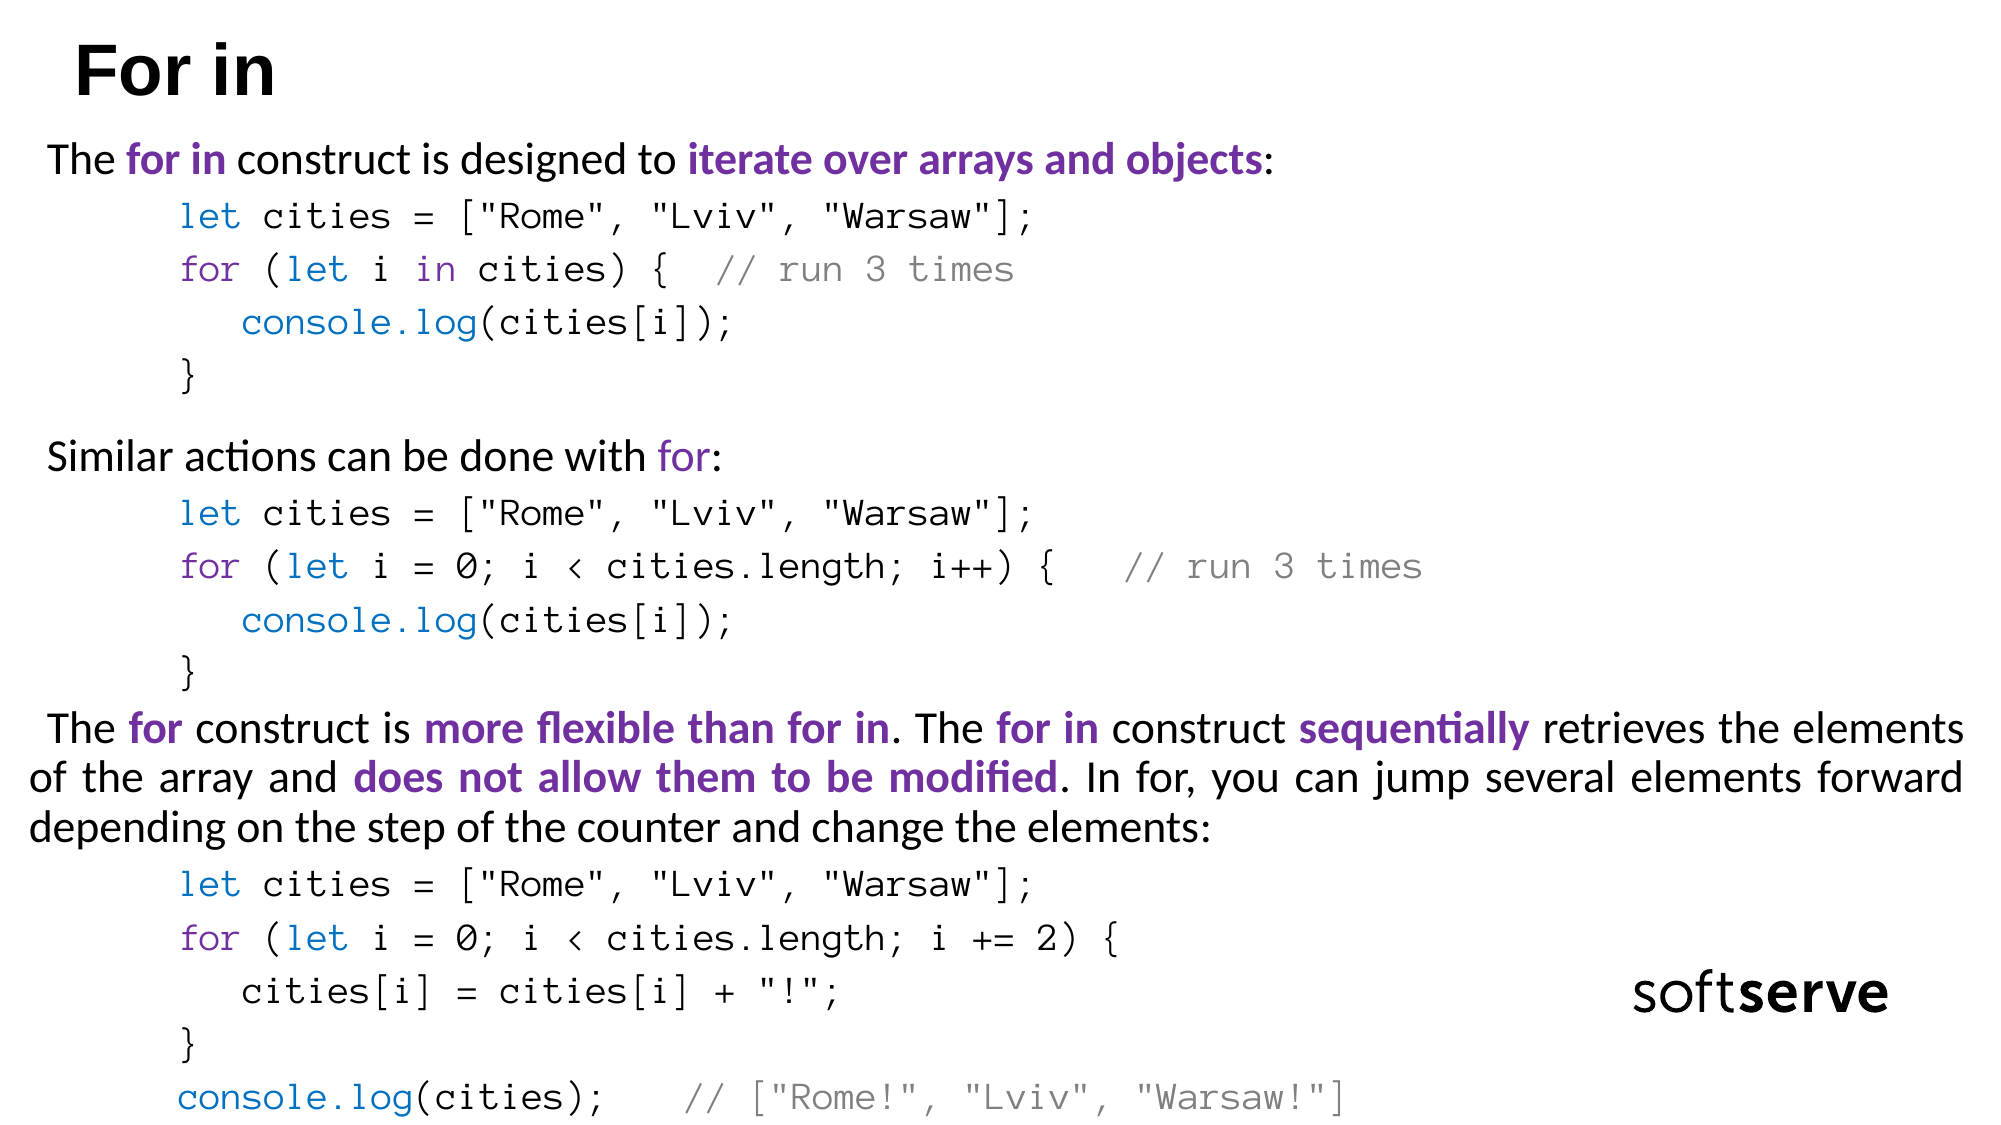

# For in
The for in construct is designed to iterate over arrays and objects:
let cities = ["Rome", "Lviv", "Warsaw"];
for (let i in cities) {  // run 3 times
   console.log(cities[i]);
}
Similar actions can be done with for:
let cities = ["Rome", "Lviv", "Warsaw"];
for (let i = 0; i < cities.length; i++) {   // run 3 times
   console.log(cities[i]);
}
The for construct is more flexible than for in. The for in construct sequentially retrieves the elements of the array and does not allow them to be modified. In for, you can jump several elements forward depending on the step of the counter and change the elements:
let cities = ["Rome", "Lviv", "Warsaw"];
for (let i = 0; i < cities.length; i += 2) {
   cities[i] = cities[i] + "!";
}
console.log(cities);
// ["Rome!", "Lviv", "Warsaw!"]